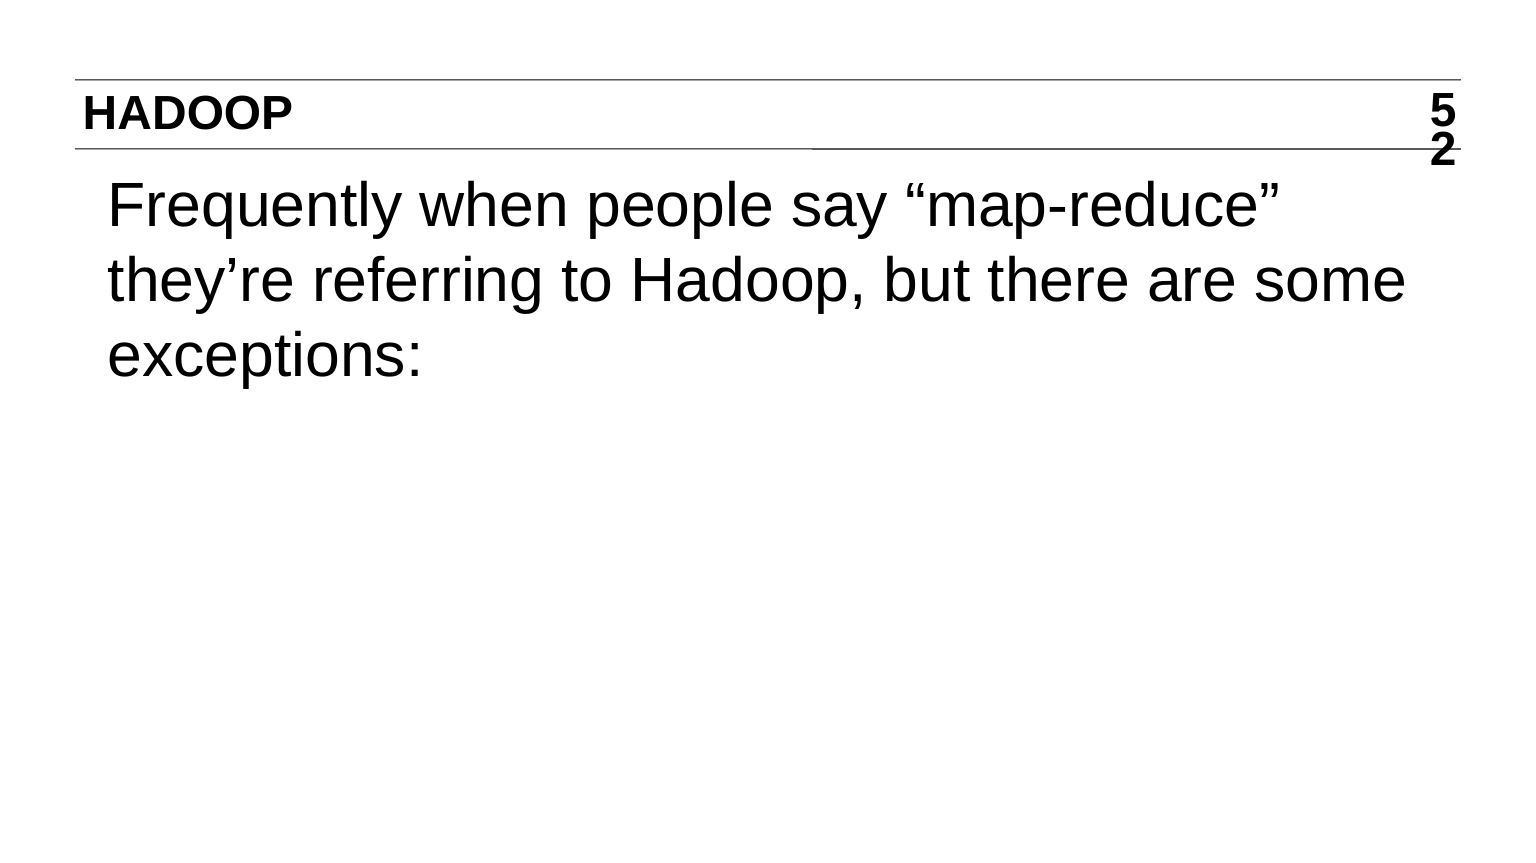

hadoop
52
Frequently when people say “map-reduce” they’re referring to Hadoop, but there are some exceptions: